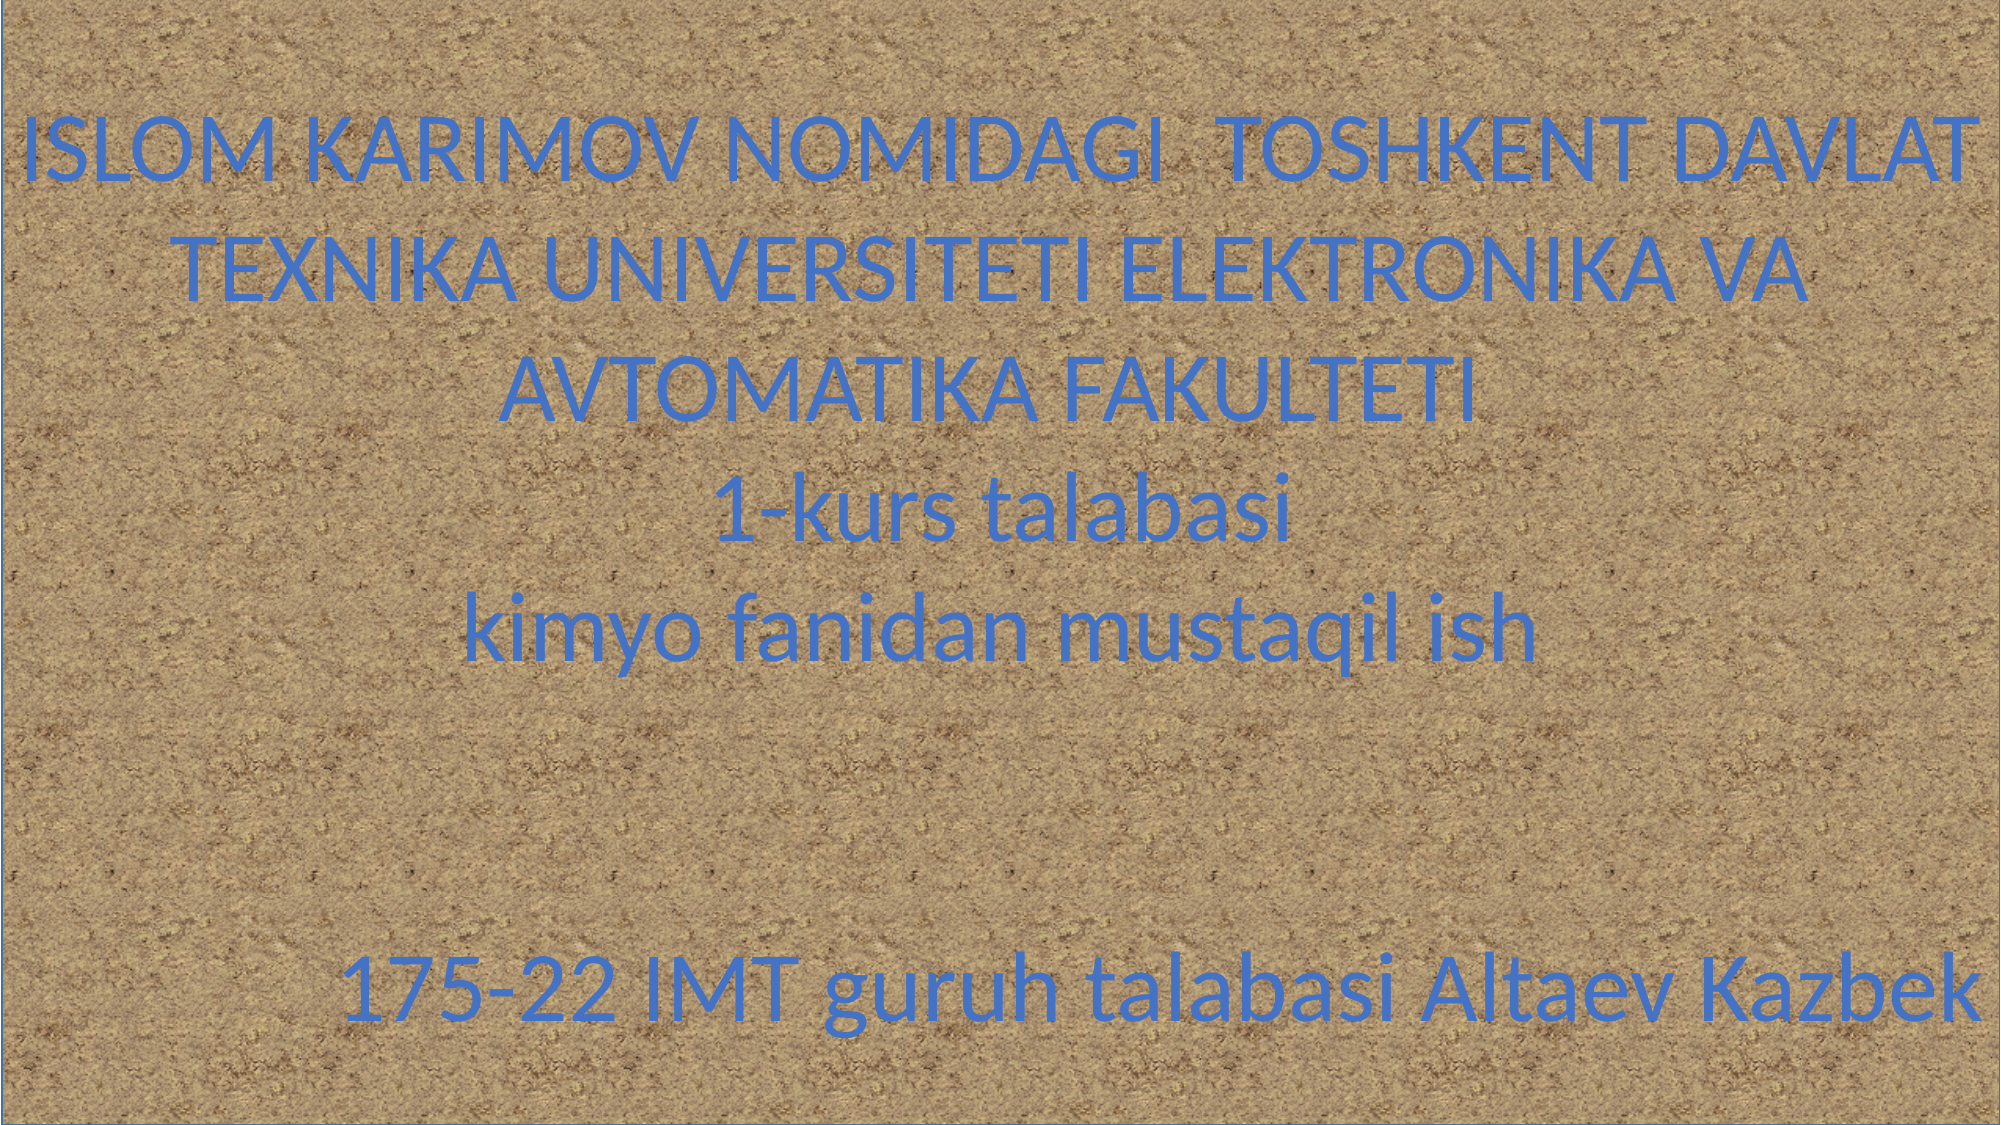

ISLOM KARIMOV NOMIDAGI  TOSHKENT DAVLAT TEXNIKA UNIVERSITETI ELEKTRONIKA VA
AVTOMATIKA FAKULTETI
1-kurs talabasi
kimyo fanidan mustaqil ish

175-22 IMT guruh talabasi Altaev Kazbek